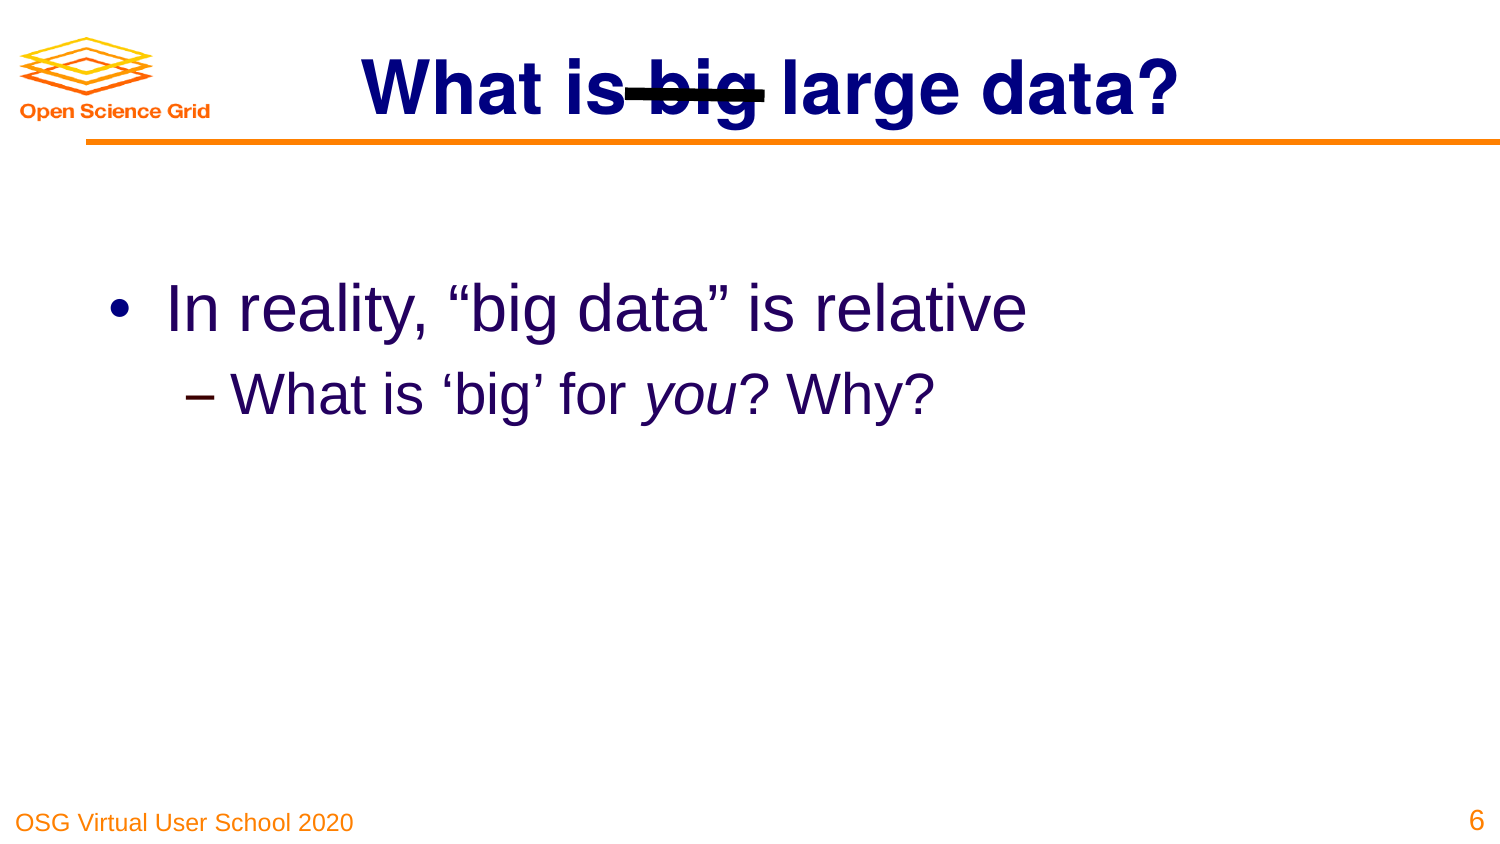

# What is big large data?

In reality, “big data” is relative
What is ‘big’ for you? Why?

6